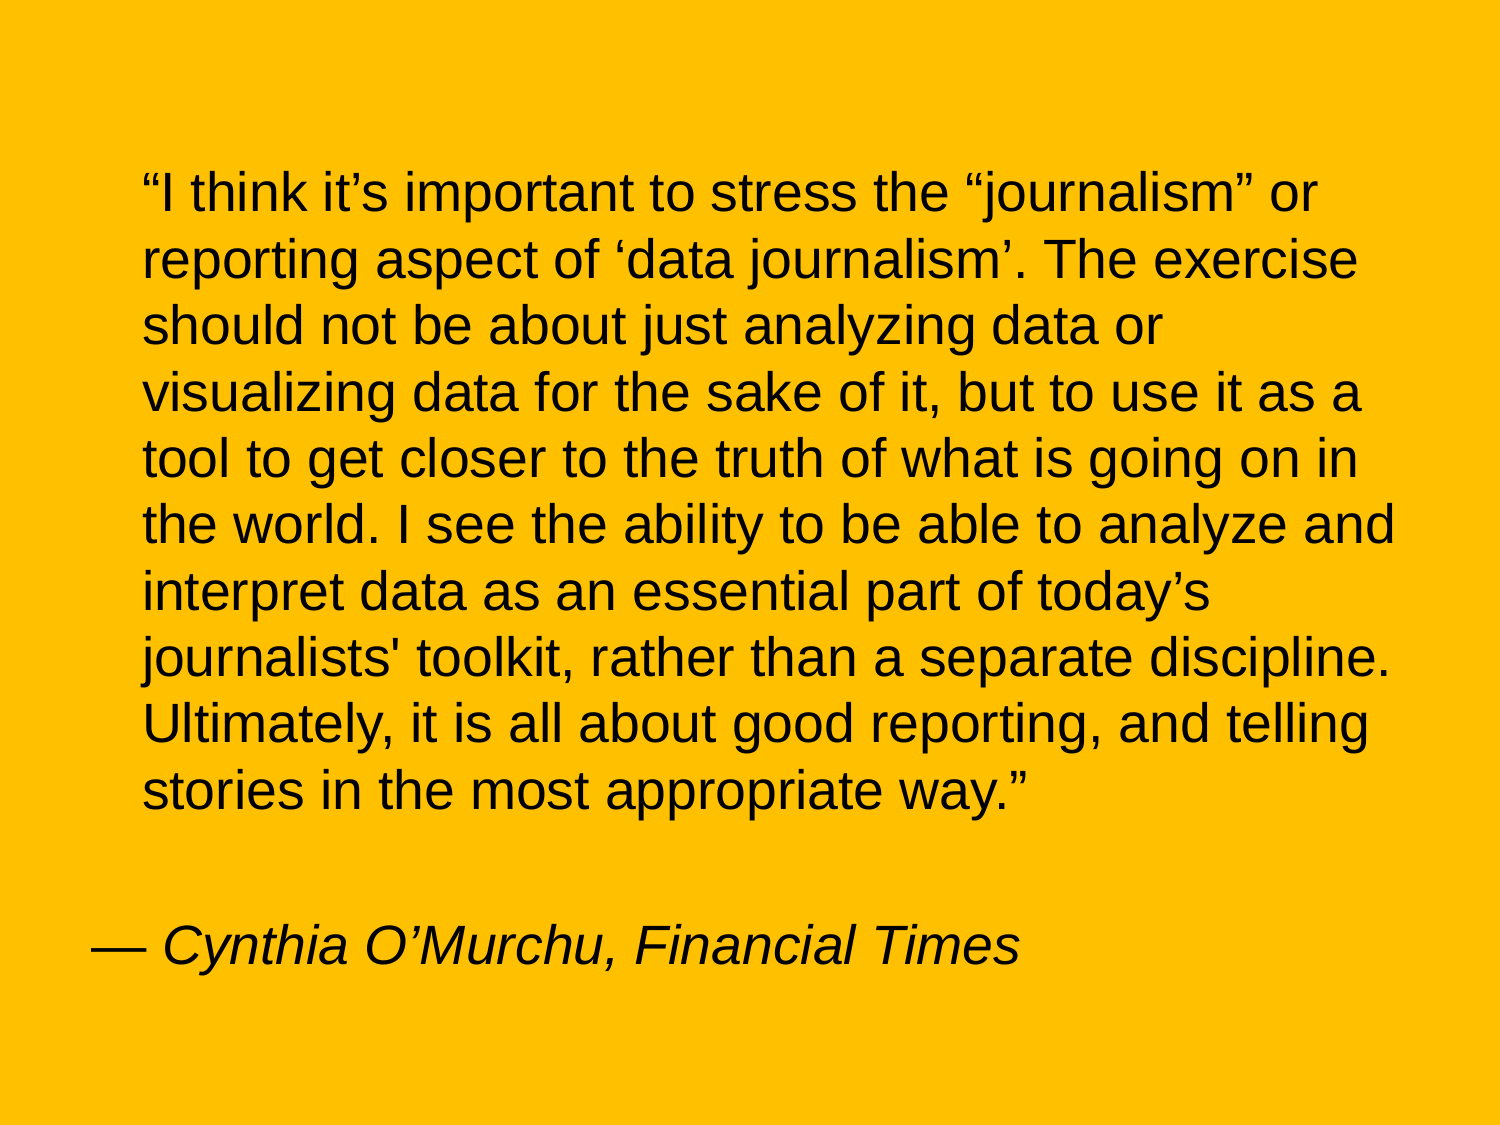

“I think it’s important to stress the “journalism” or reporting aspect of ‘data journalism’. The exercise should not be about just analyzing data or visualizing data for the sake of it, but to use it as a tool to get closer to the truth of what is going on in the world. I see the ability to be able to analyze and interpret data as an essential part of today’s journalists' toolkit, rather than a separate discipline. Ultimately, it is all about good reporting, and telling stories in the most appropriate way.”

— Cynthia O’Murchu, Financial Times